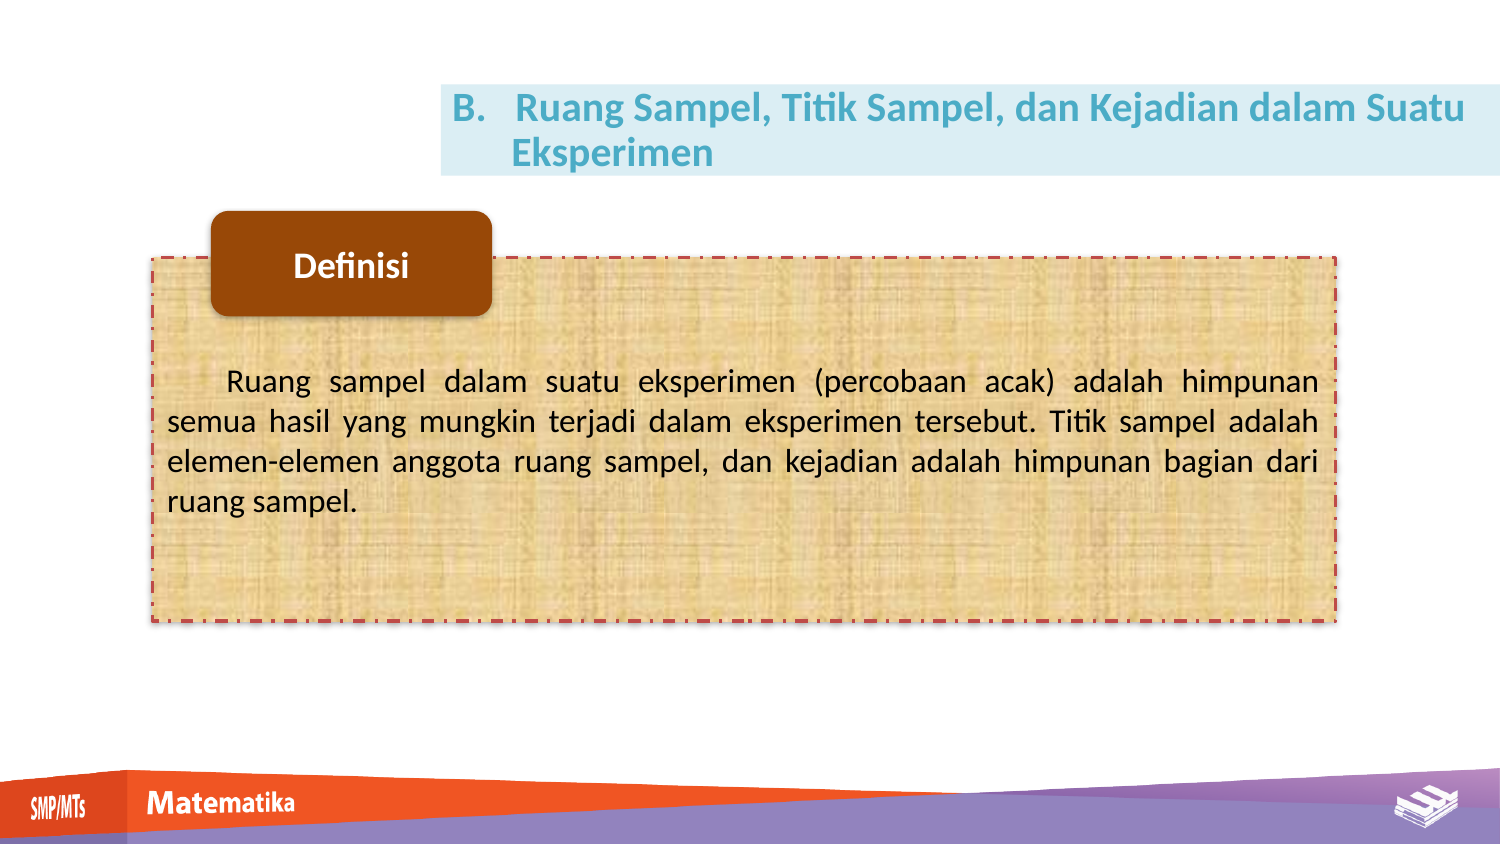

B.   Ruang Sampel, Titik Sampel, dan Kejadian dalam Suatu Eksperimen
Definisi
Ruang sampel dalam suatu eksperimen (percobaan acak) adalah himpunan semua hasil yang mungkin terjadi dalam eksperimen tersebut. Titik sampel adalah elemen-elemen anggota ruang sampel, dan kejadian adalah himpunan bagian dari ruang sampel.